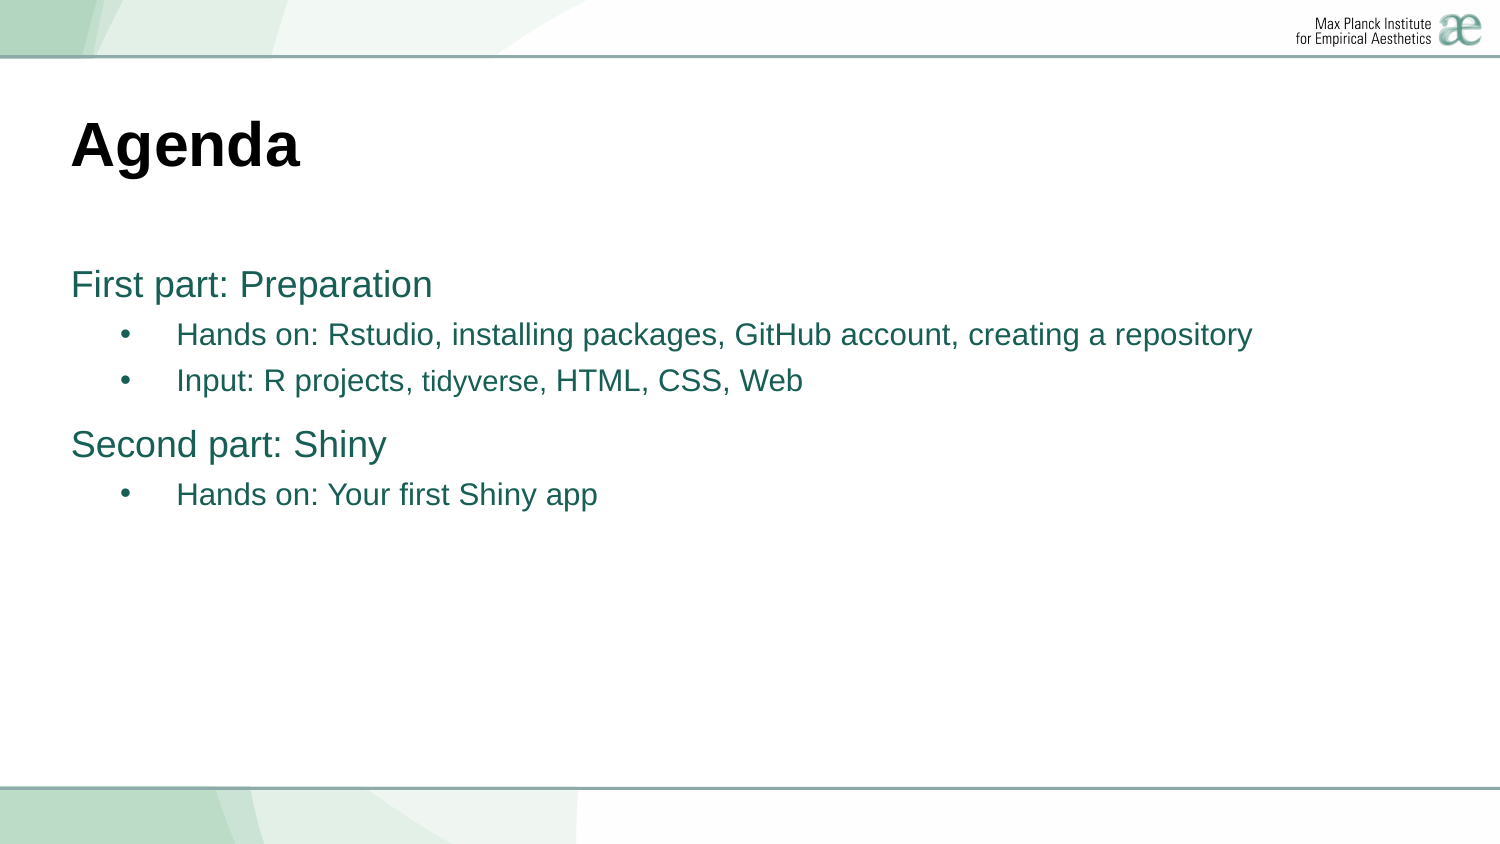

# Agenda
First part: Preparation
Hands on: Rstudio, installing packages, GitHub account, creating a repository
Input: R projects, tidyverse, HTML, CSS, Web
Second part: Shiny
Hands on: Your first Shiny app